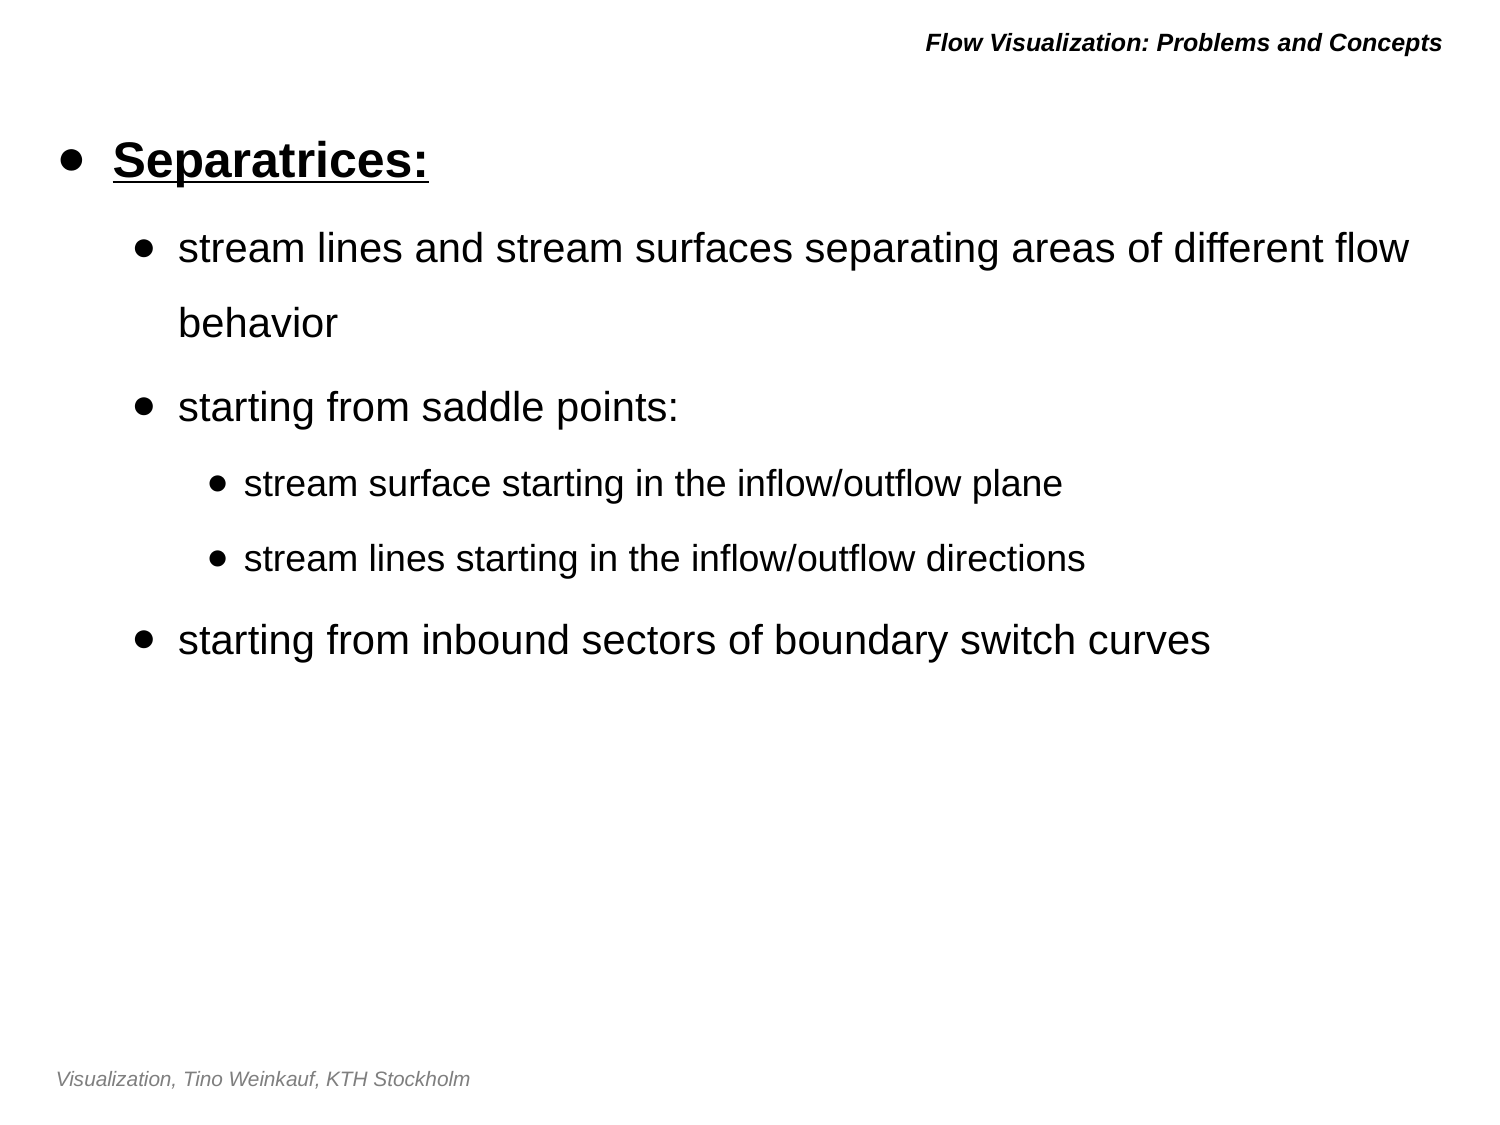

# Flow Visualization: Problems and Concepts
Separatrices:
stream lines and stream surfaces separating areas of different flow behavior
starting from saddle points:
stream surface starting in the inflow/outflow plane
stream lines starting in the inflow/outflow directions
starting from inbound sectors of boundary switch curves